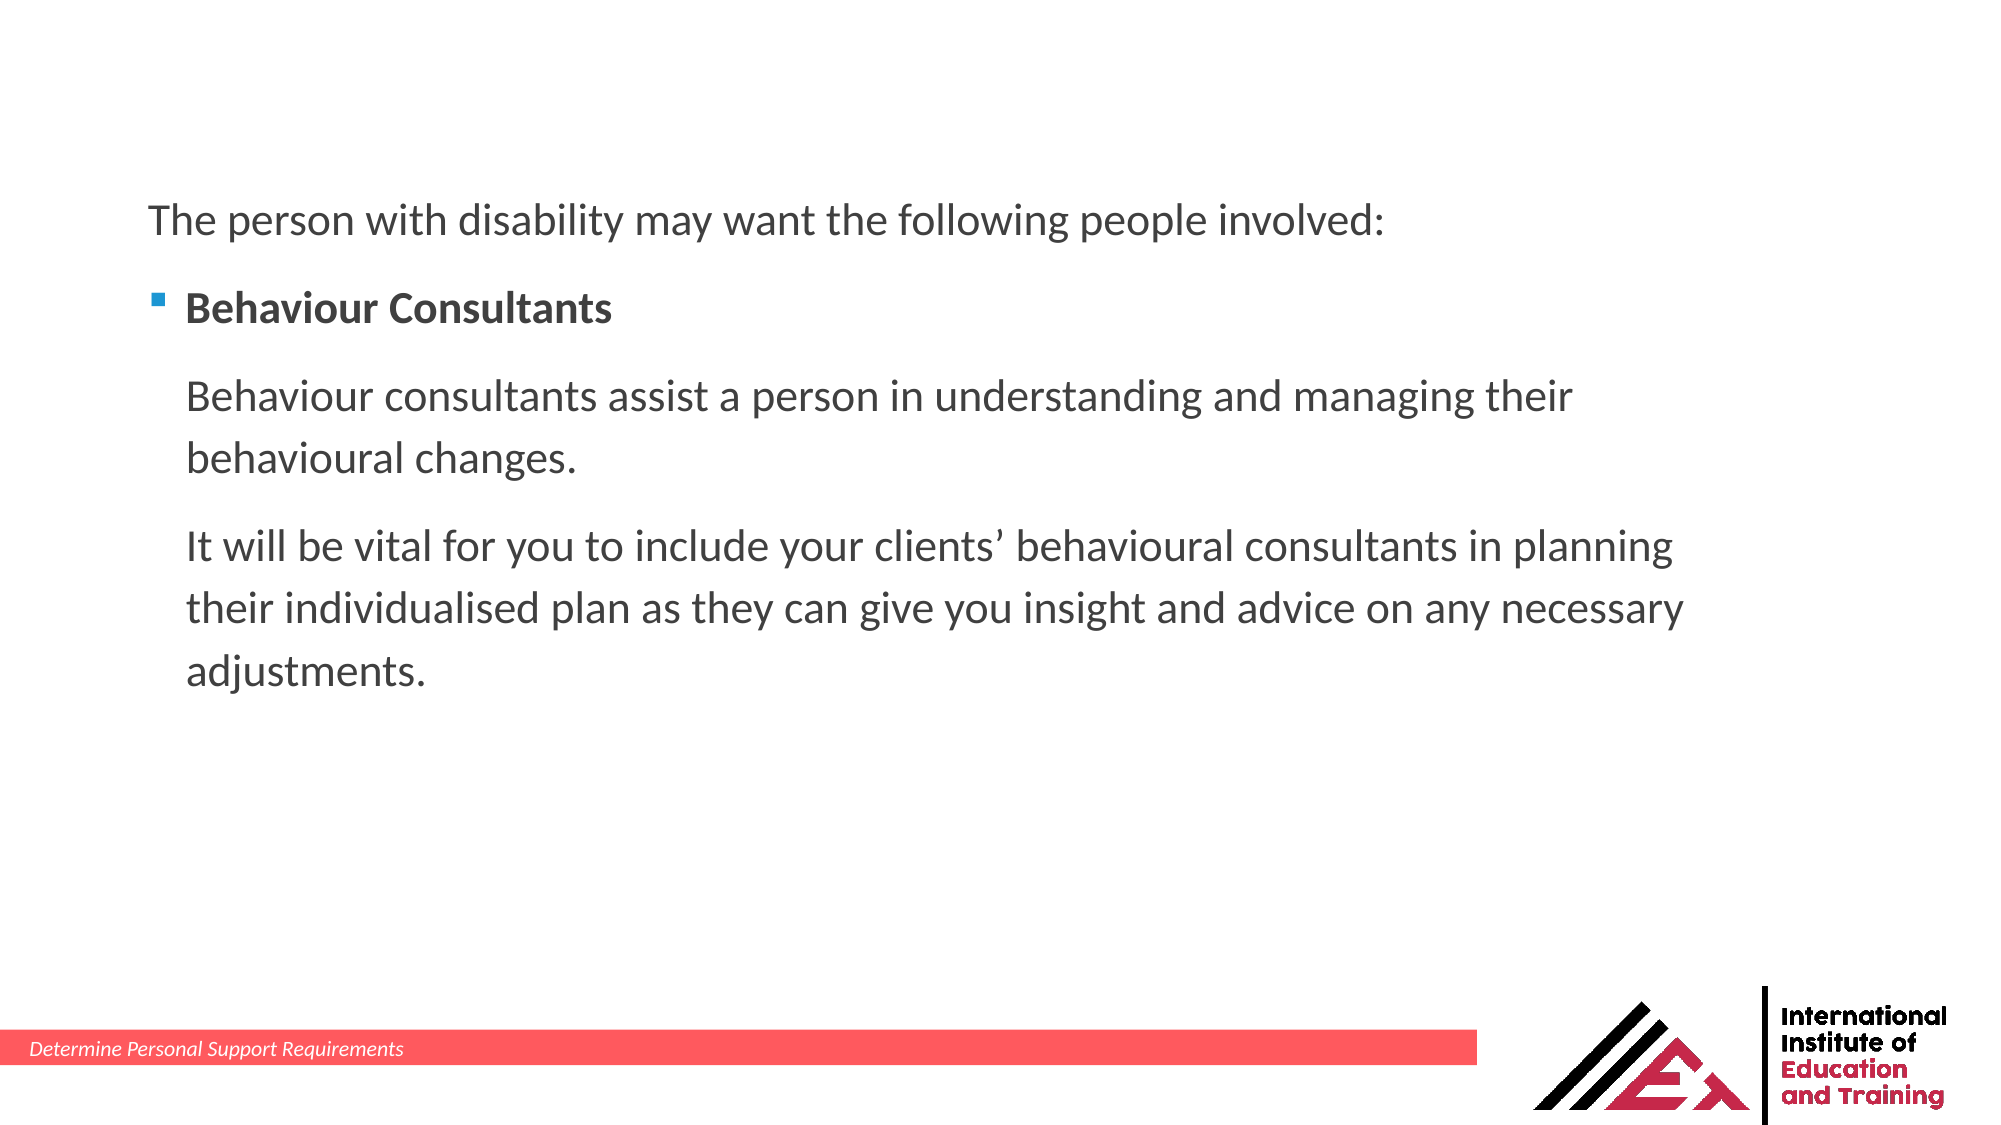

The person with disability may want the following people involved:
Behaviour Consultants
Behaviour consultants assist a person in understanding and managing their behavioural changes.
It will be vital for you to include your clients’ behavioural consultants in planning their individualised plan as they can give you insight and advice on any necessary adjustments.
Determine Personal Support Requirements